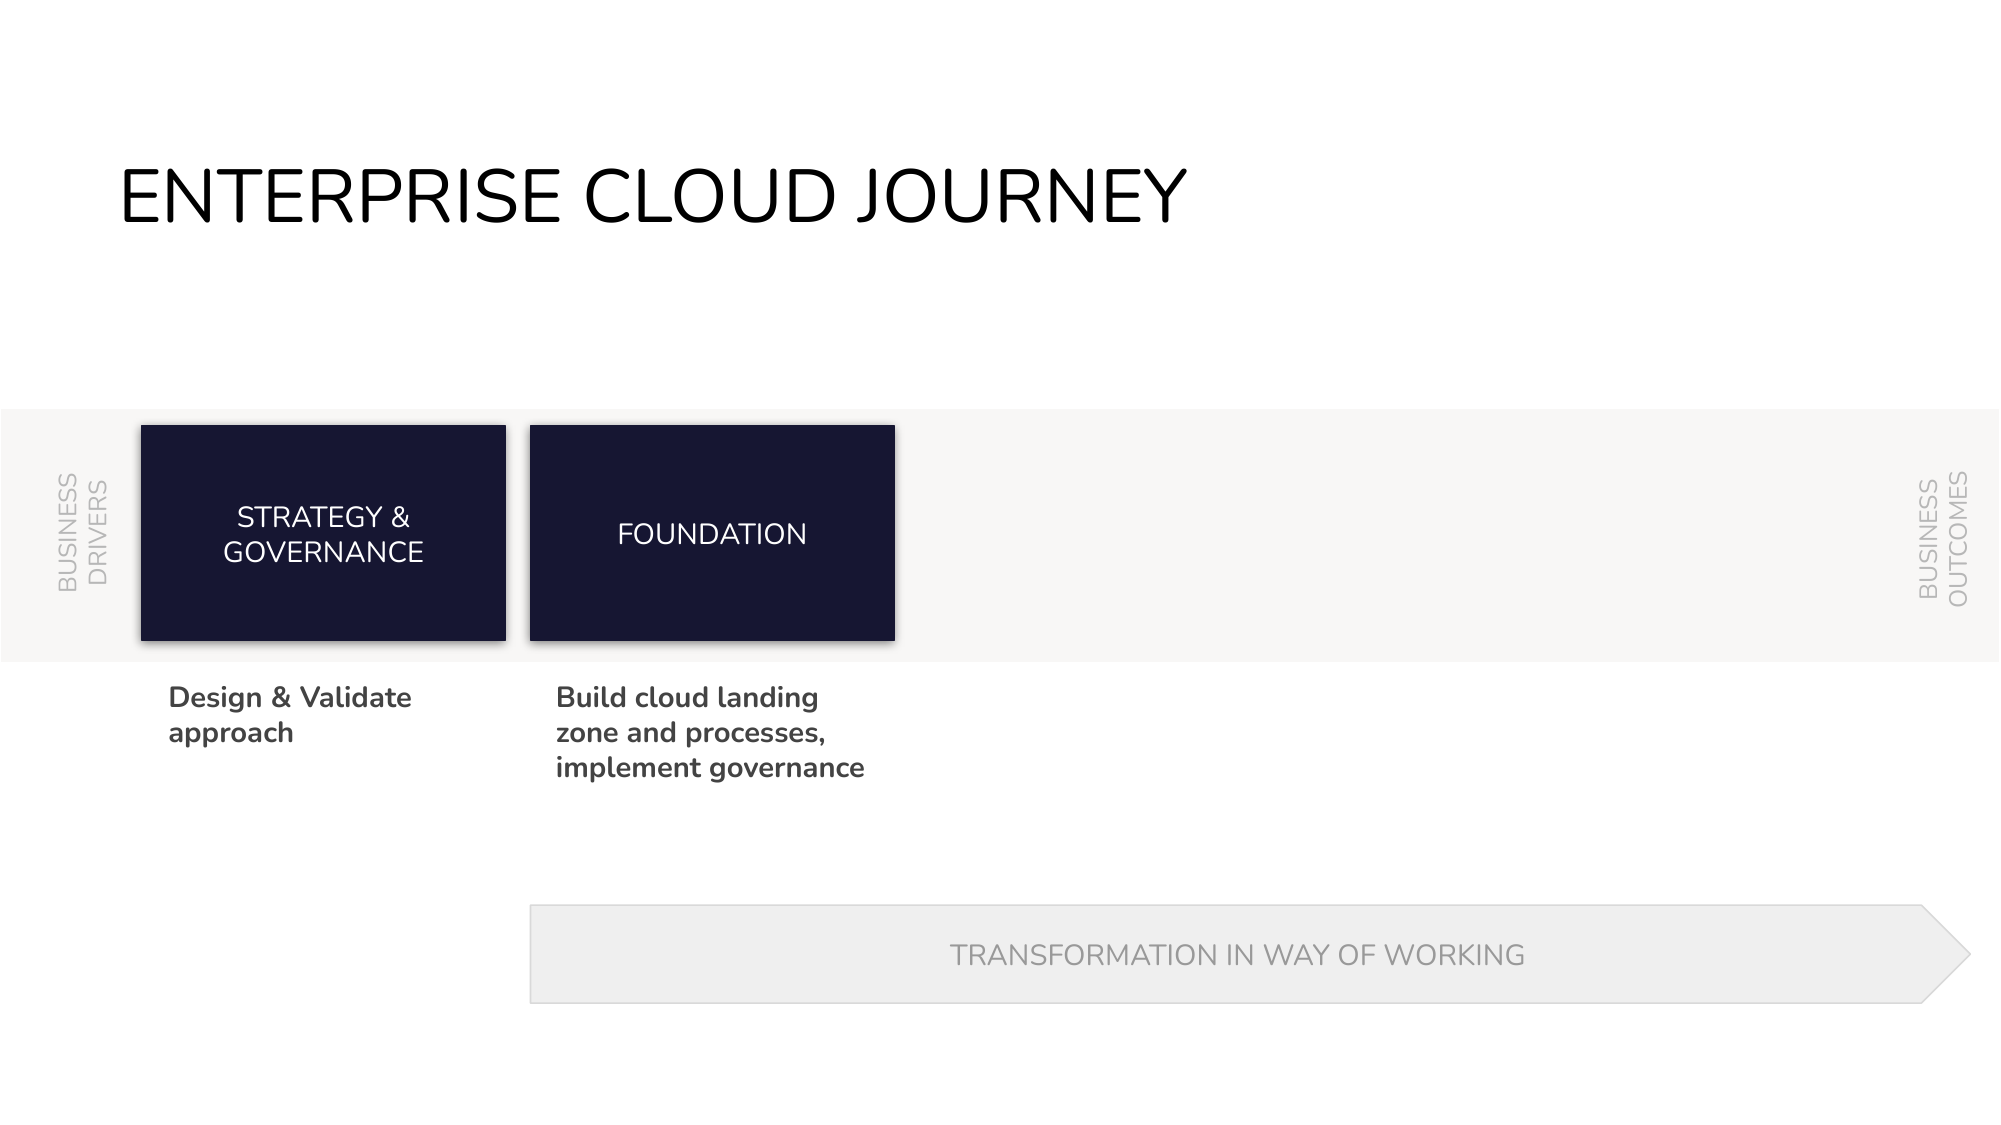

# ENTERPRISE CLOUD JOURNEY

STRATEGY & GOVERNANCE
FOUNDATION
BUSINESS
DRIVERS
BUSINESS
OUTCOMES
Design & Validate approach
Build cloud landing zone and processes, implement governance

TRANSFORMATION IN WAY OF WORKING